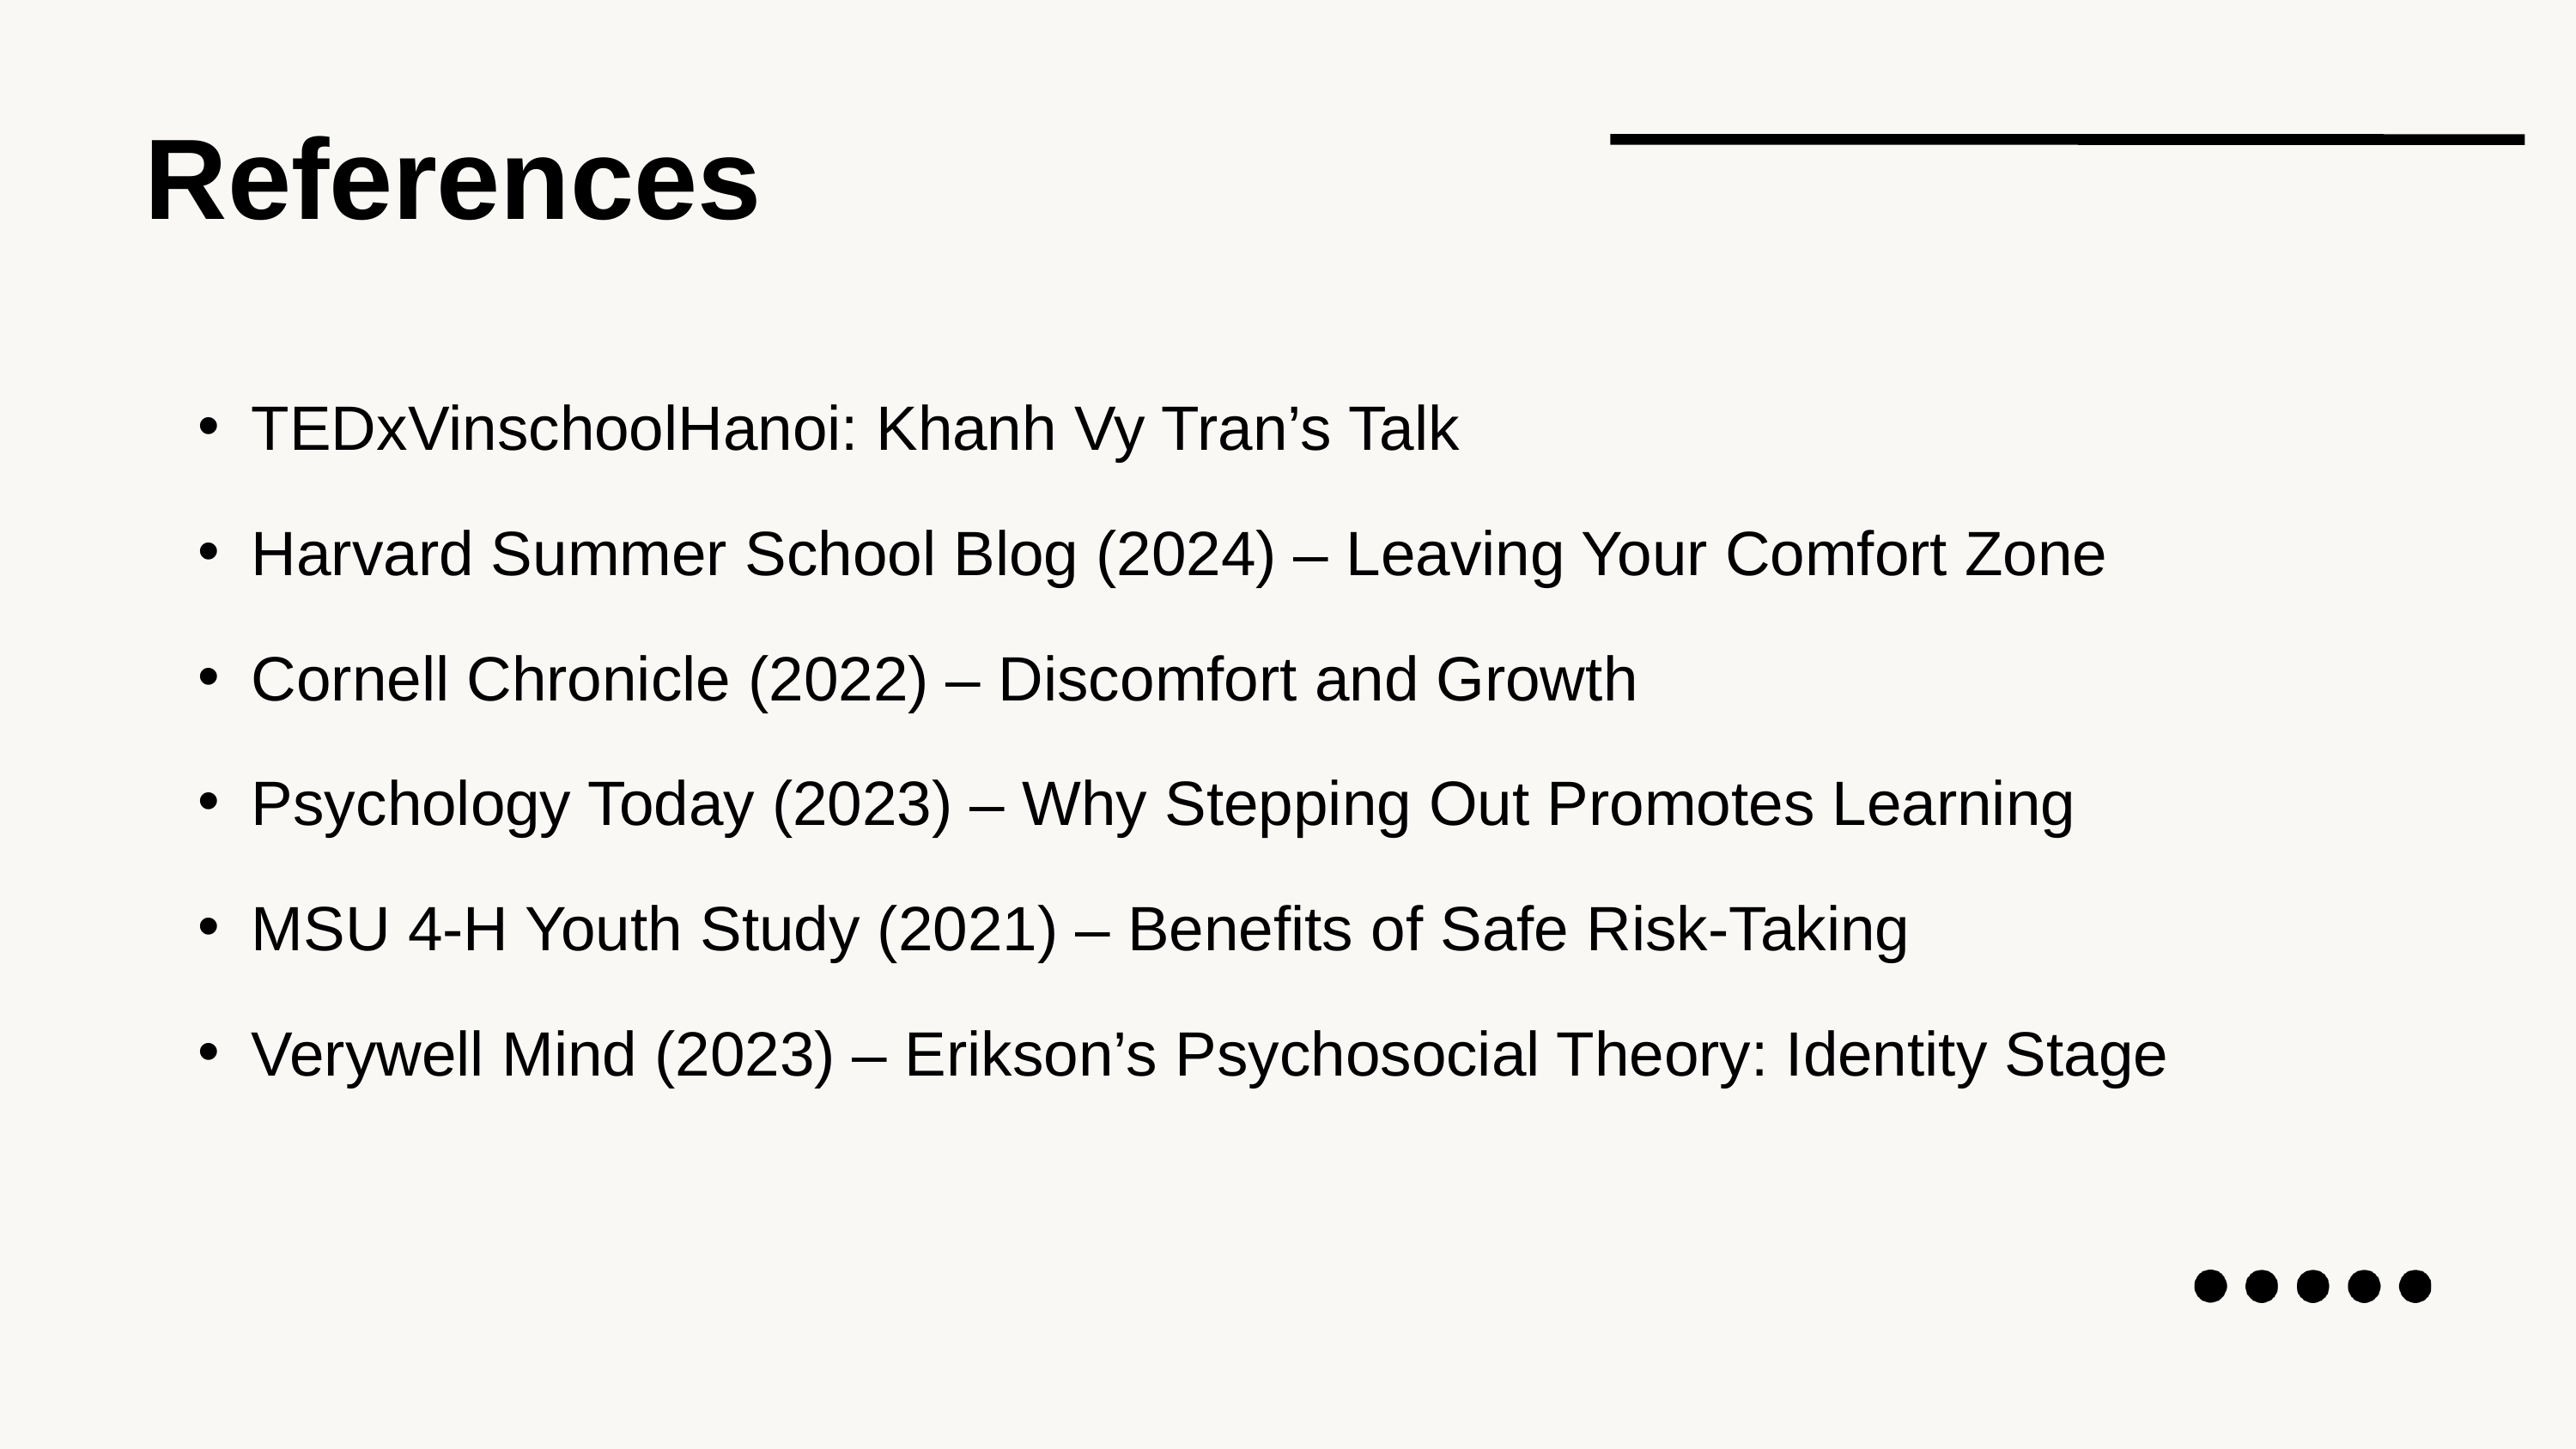

References

TEDxVinschoolHanoi: Khanh Vy Tran’s Talk
Harvard Summer School Blog (2024) – Leaving Your Comfort Zone
Cornell Chronicle (2022) – Discomfort and Growth
Psychology Today (2023) – Why Stepping Out Promotes Learning
MSU 4-H Youth Study (2021) – Benefits of Safe Risk-Taking
Verywell Mind (2023) – Erikson’s Psychosocial Theory: Identity Stage